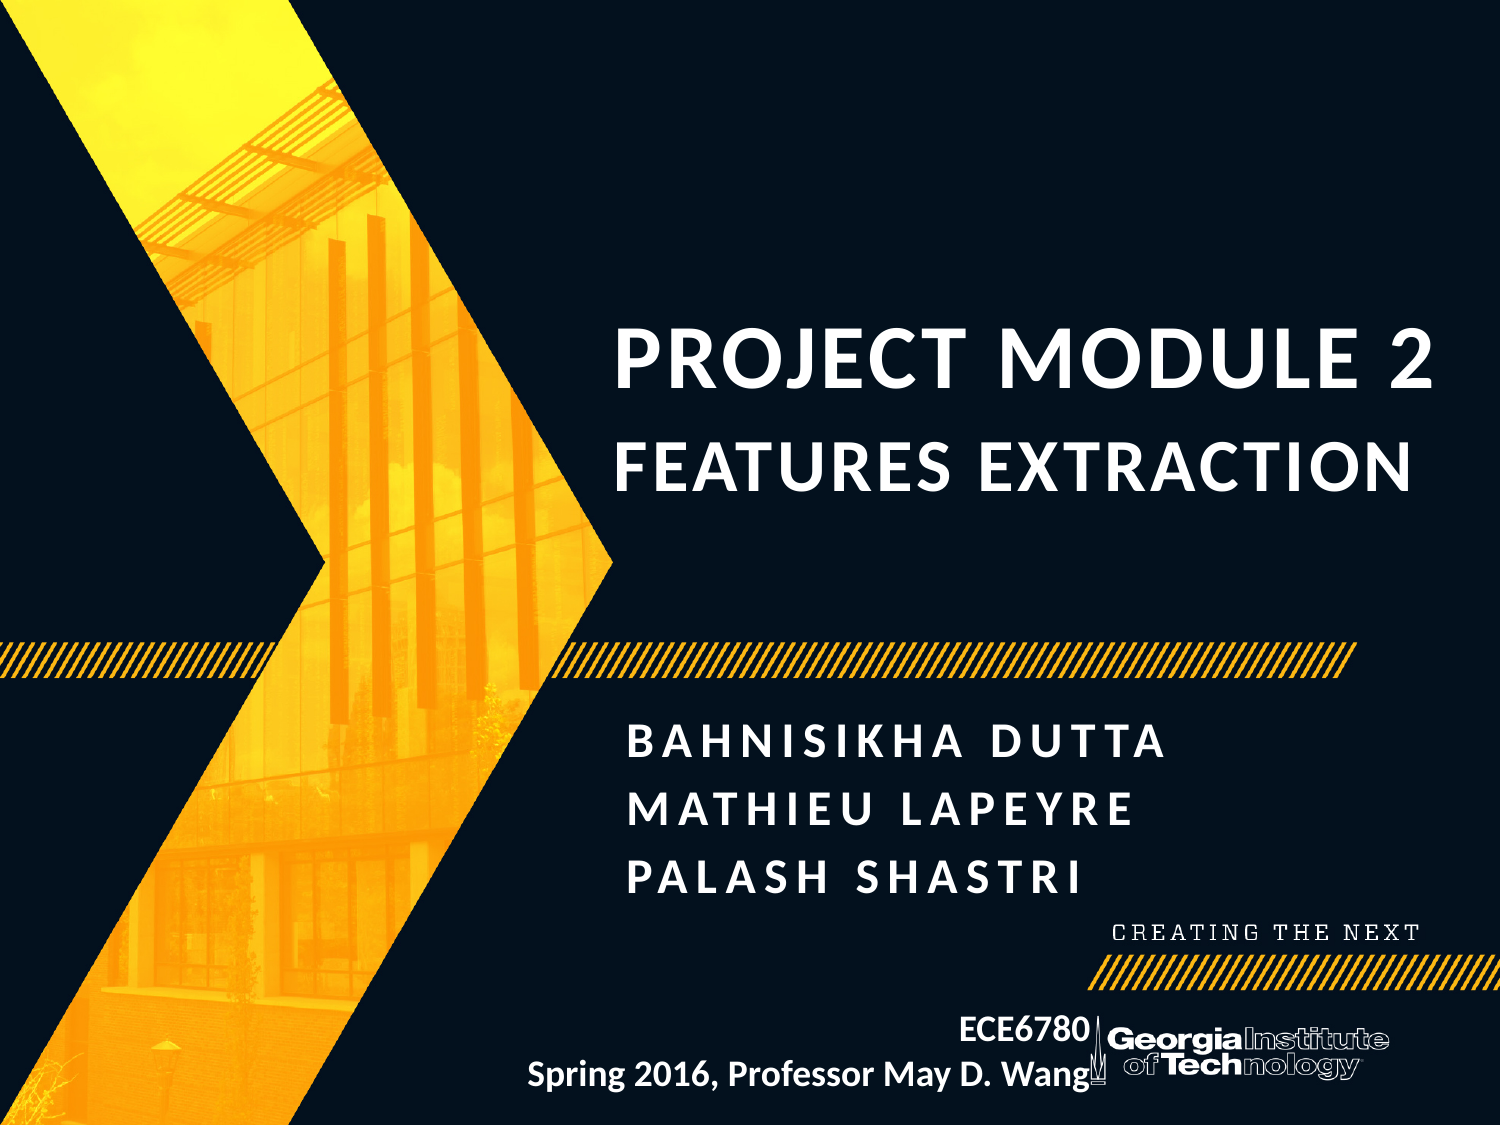

# Project Module 2 Features extraction
Bahnisikha DUTTA
Mathieu LAPEYRE
Palash Shastri
ECE6780
Spring 2016, Professor May D. Wang